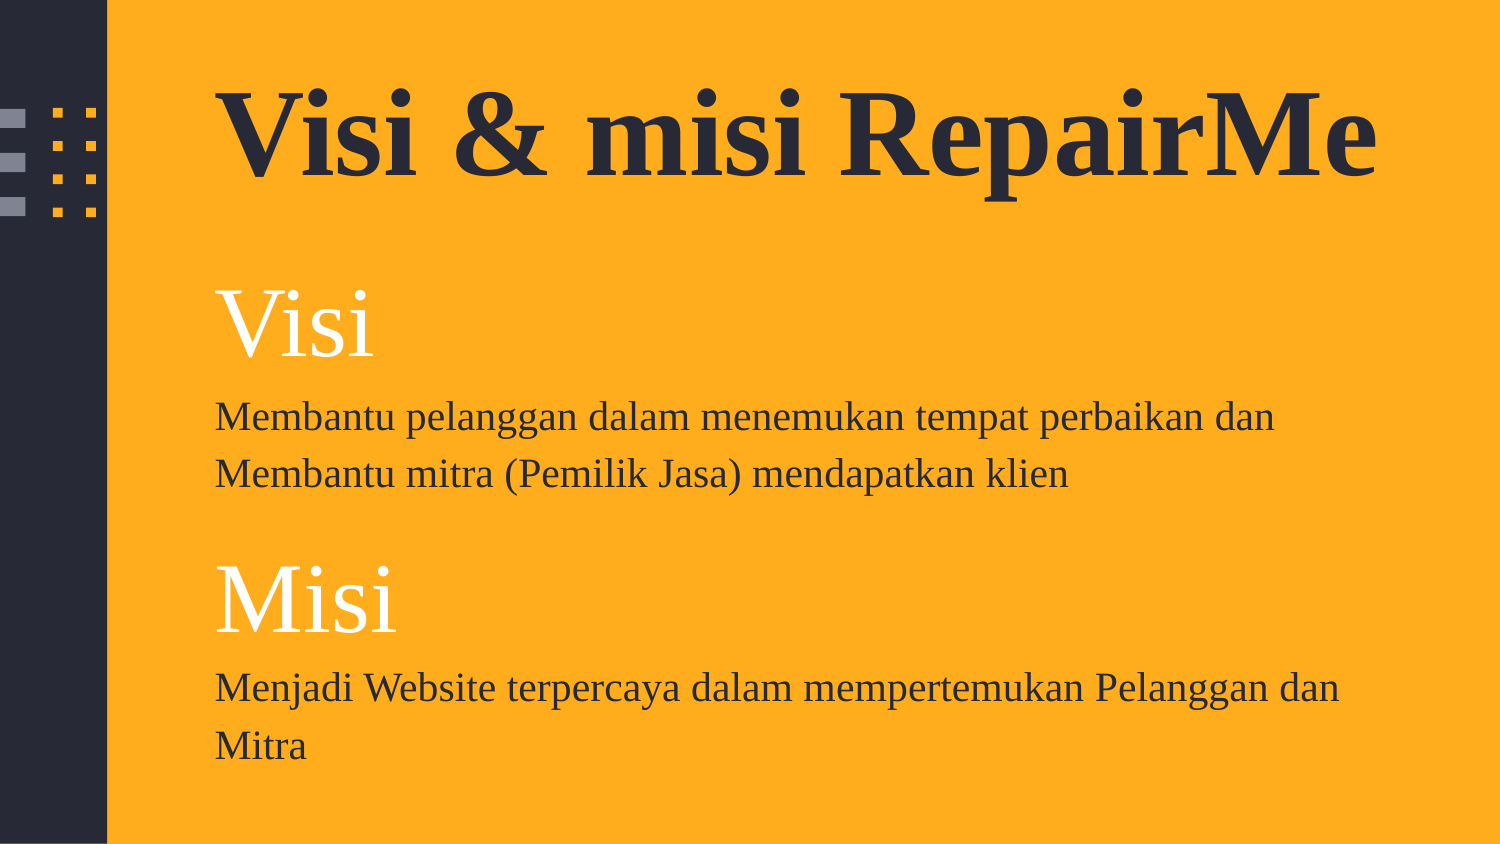

Visi & misi RepairMe
Visi
Membantu pelanggan dalam menemukan tempat perbaikan dan Membantu mitra (Pemilik Jasa) mendapatkan klien
Misi
Menjadi Website terpercaya dalam mempertemukan Pelanggan dan Mitra
6